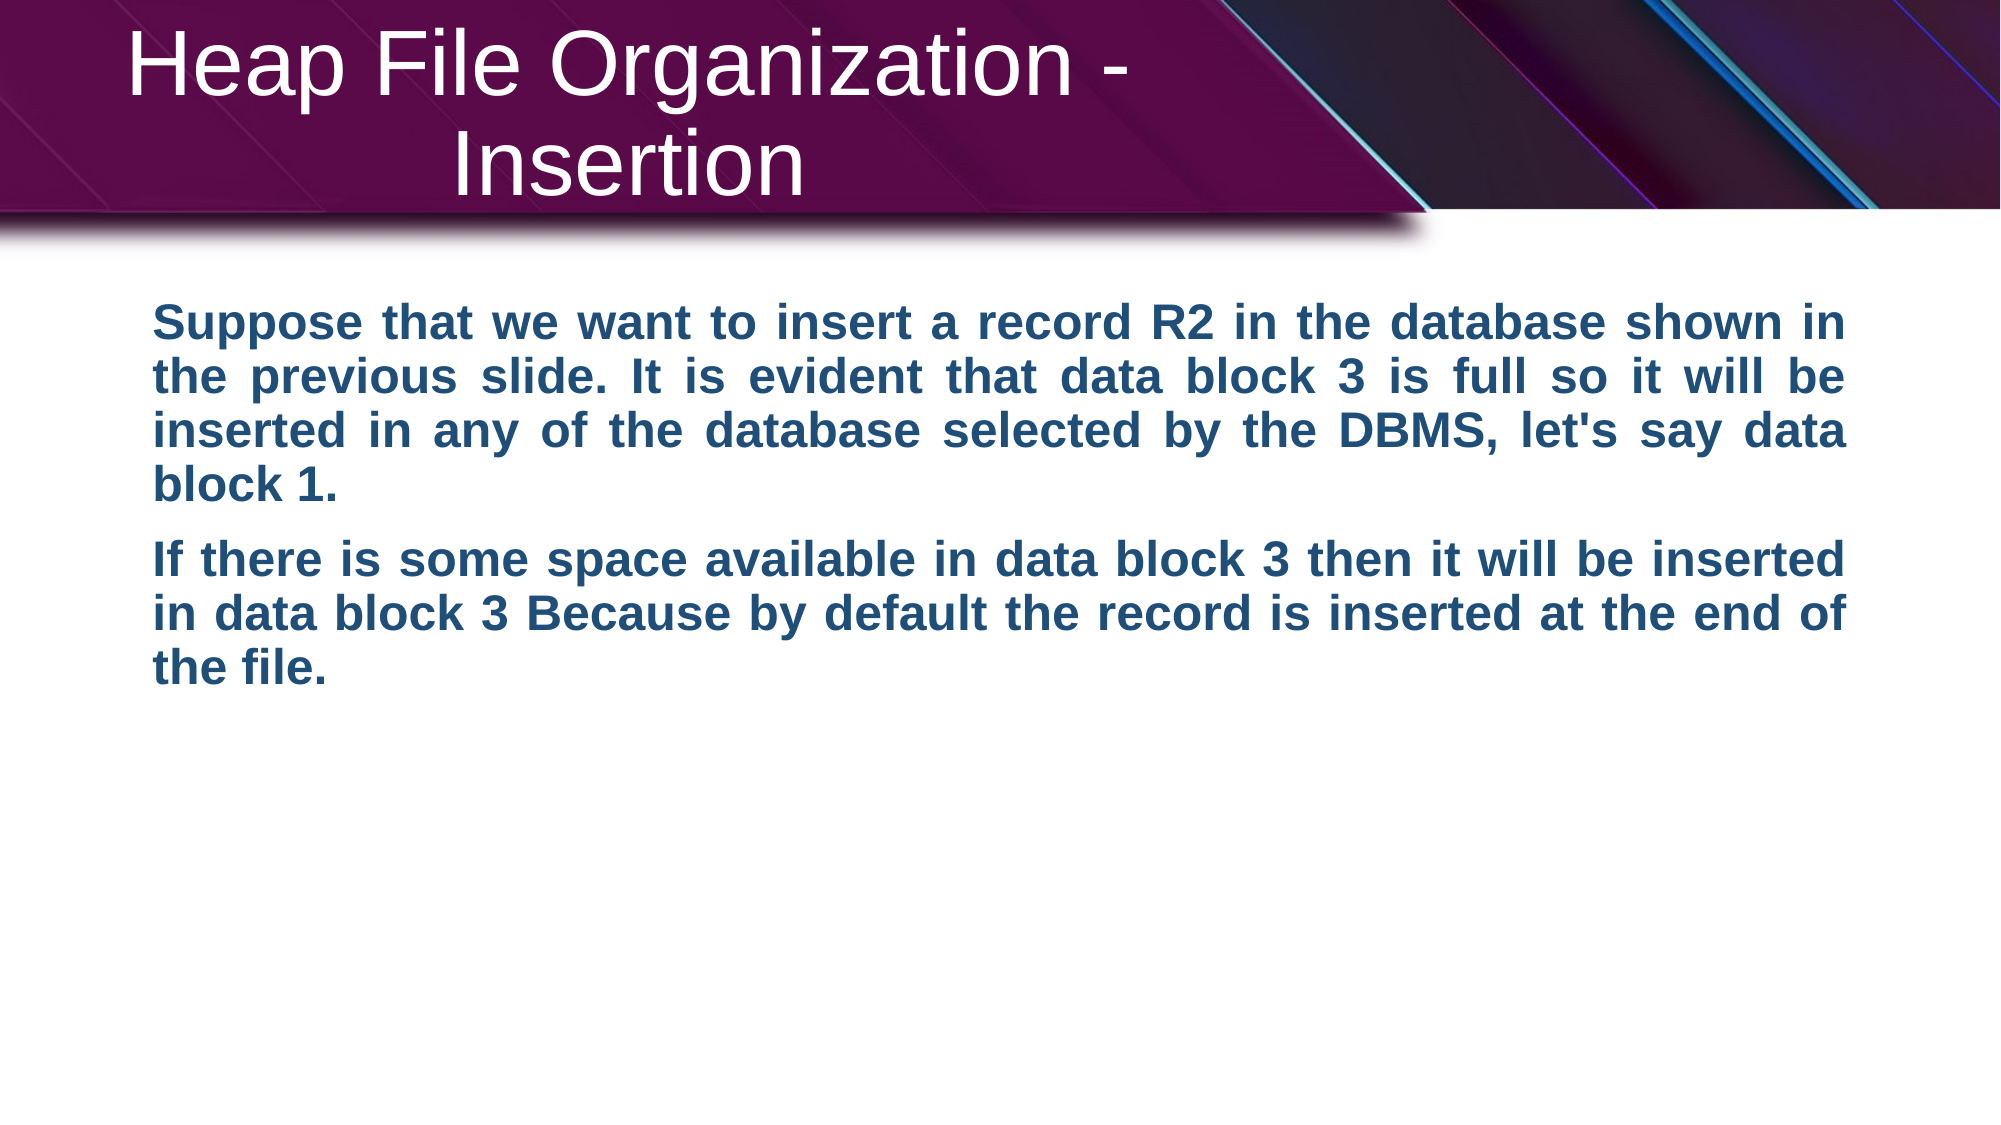

# Heap File Organization - Insertion
Suppose that we want to insert a record R2 in the database shown in the previous slide. It is evident that data block 3 is full so it will be inserted in any of the database selected by the DBMS, let's say data block 1.
If there is some space available in data block 3 then it will be inserted in data block 3 Because by default the record is inserted at the end of the file.